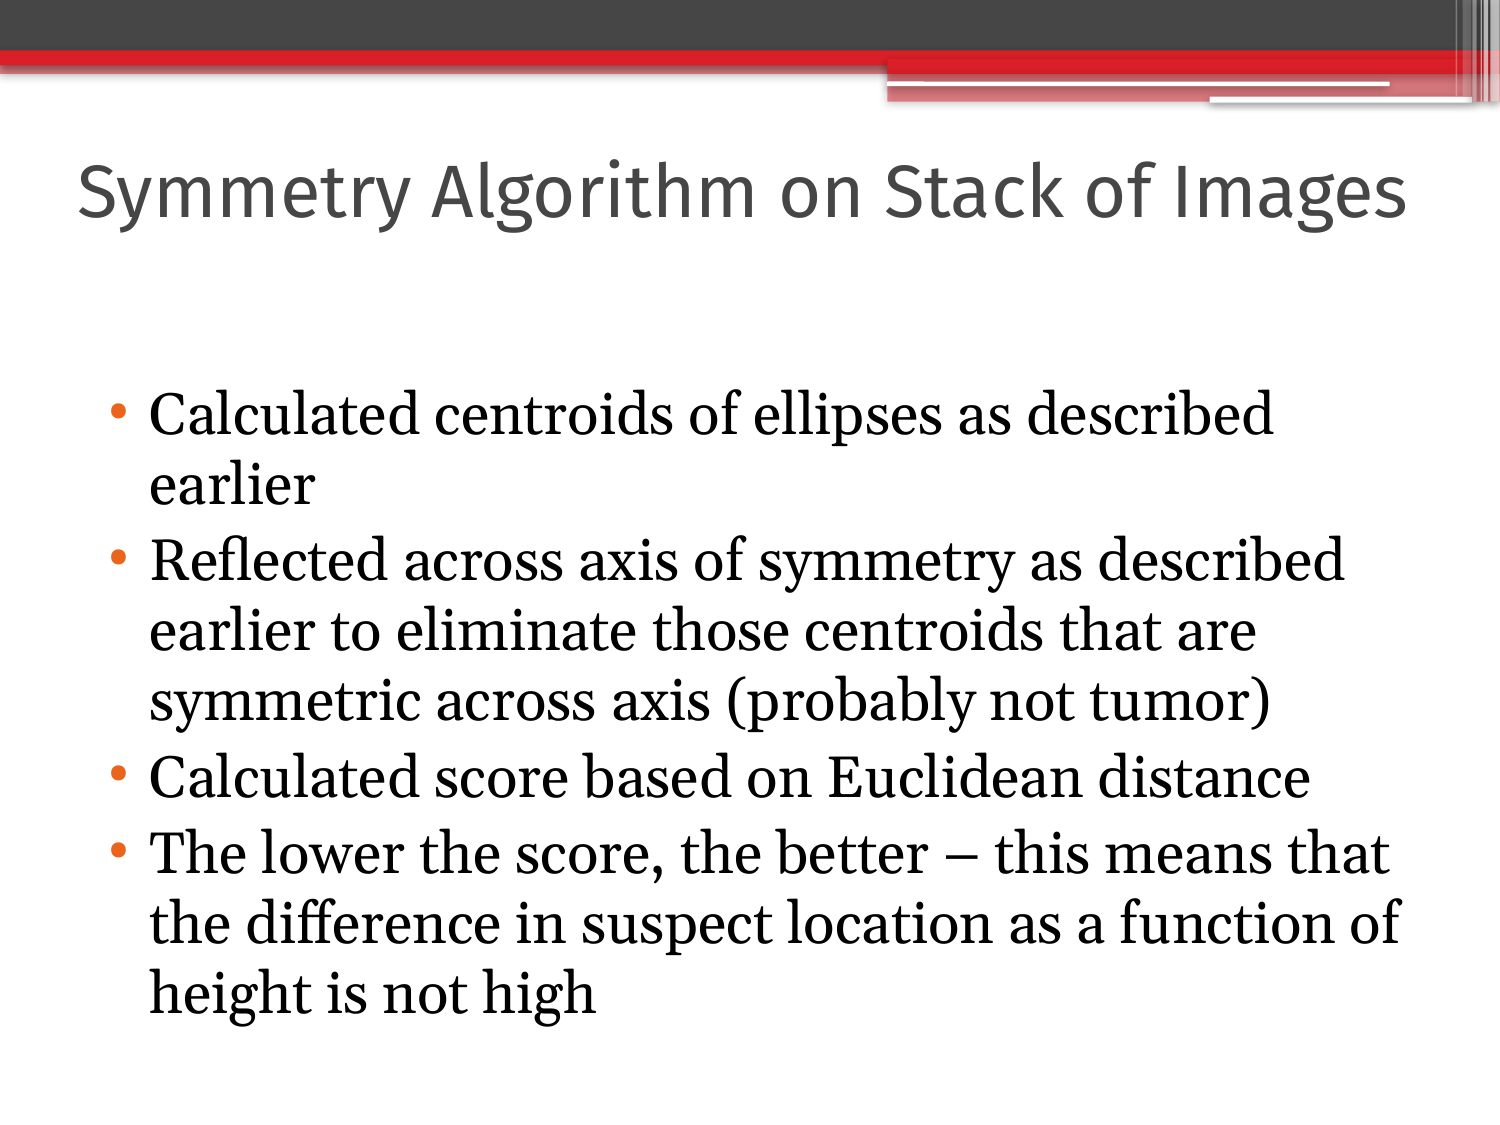

# Symmetry Algorithm on Stack of Images
Calculated centroids of ellipses as described earlier
Reflected across axis of symmetry as described earlier to eliminate those centroids that are symmetric across axis (probably not tumor)
Calculated score based on Euclidean distance
The lower the score, the better – this means that the difference in suspect location as a function of height is not high